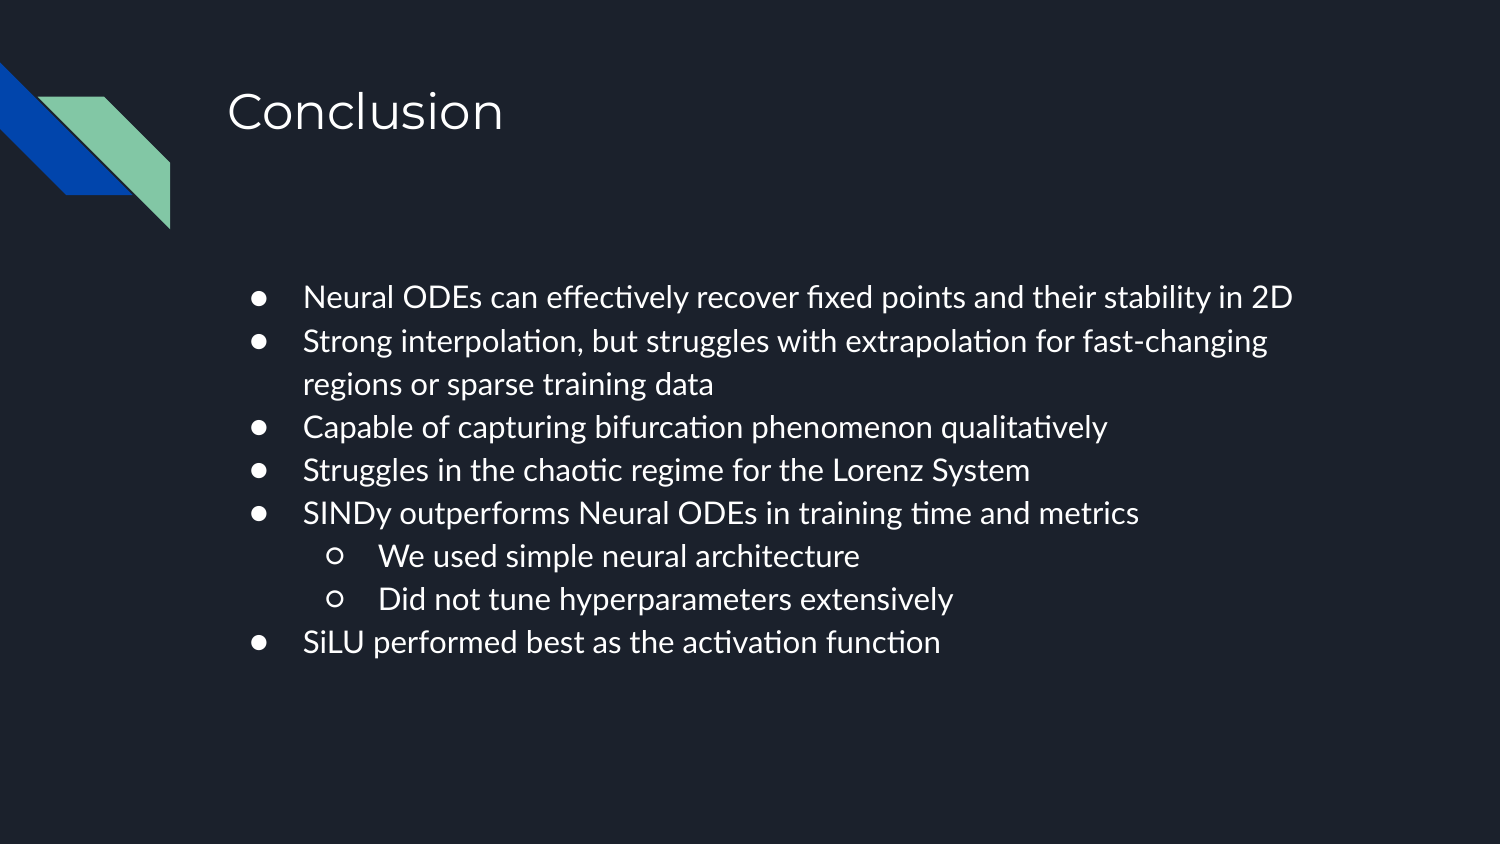

# Conclusion
Neural ODEs can effectively recover fixed points and their stability in 2D
Strong interpolation, but struggles with extrapolation for fast-changing regions or sparse training data
Capable of capturing bifurcation phenomenon qualitatively
Struggles in the chaotic regime for the Lorenz System
SINDy outperforms Neural ODEs in training time and metrics
We used simple neural architecture
Did not tune hyperparameters extensively
SiLU performed best as the activation function